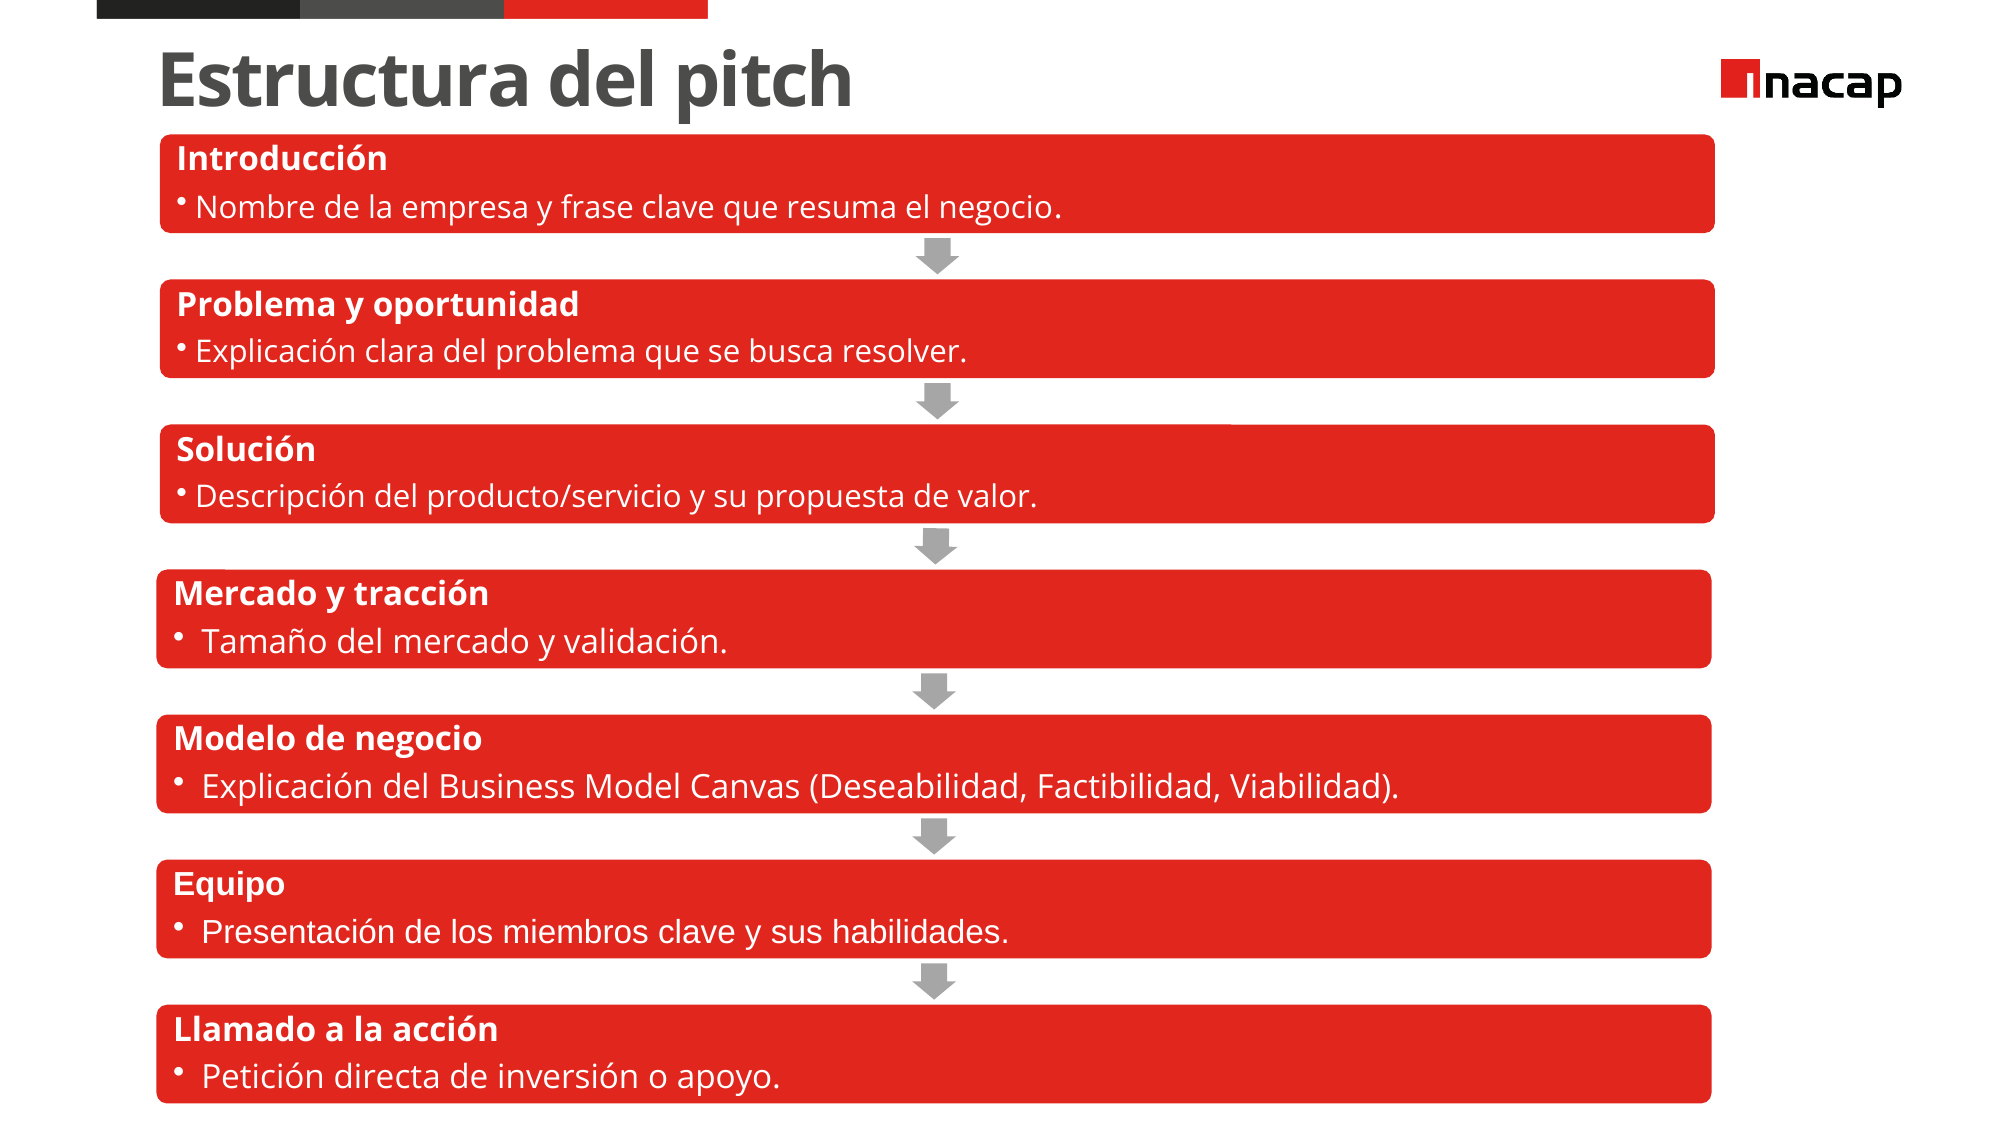

Estructura del pitch
Introducción
Nombre de la empresa y frase clave que resuma el negocio.

Problema y oportunidad
Explicación clara del problema que se busca resolver.

Solución
Descripción del producto/servicio y su propuesta de valor.

Mercado y tracción
Tamaño del mercado y validación.

Modelo de negocio
Explicación del Business Model Canvas (Deseabilidad, Factibilidad, Viabilidad).

Equipo
Presentación de los miembros clave y sus habilidades.

Llamado a la acción
Petición directa de inversión o apoyo.